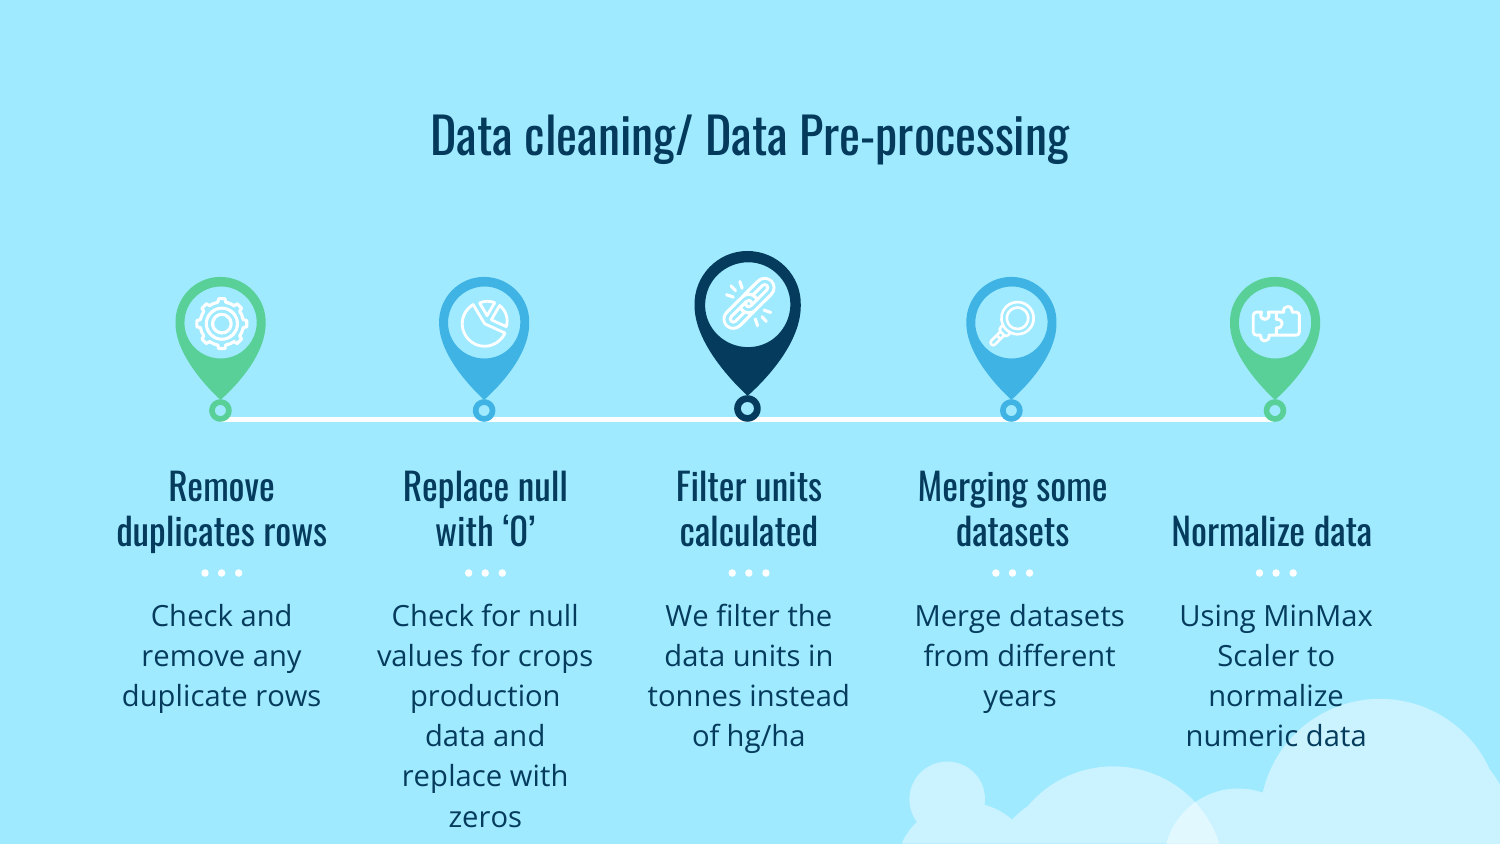

# Data cleaning/ Data Pre-processing

Remove duplicates rows
Replace null with ‘0’
Filter units calculated
Merging some datasets
Normalize data

Check and remove any duplicate rows
Check for null values for crops production data and replace with zeros
We filter the data units in tonnes instead of hg/ha
Merge datasets from different years
Using MinMax Scaler to normalize numeric data